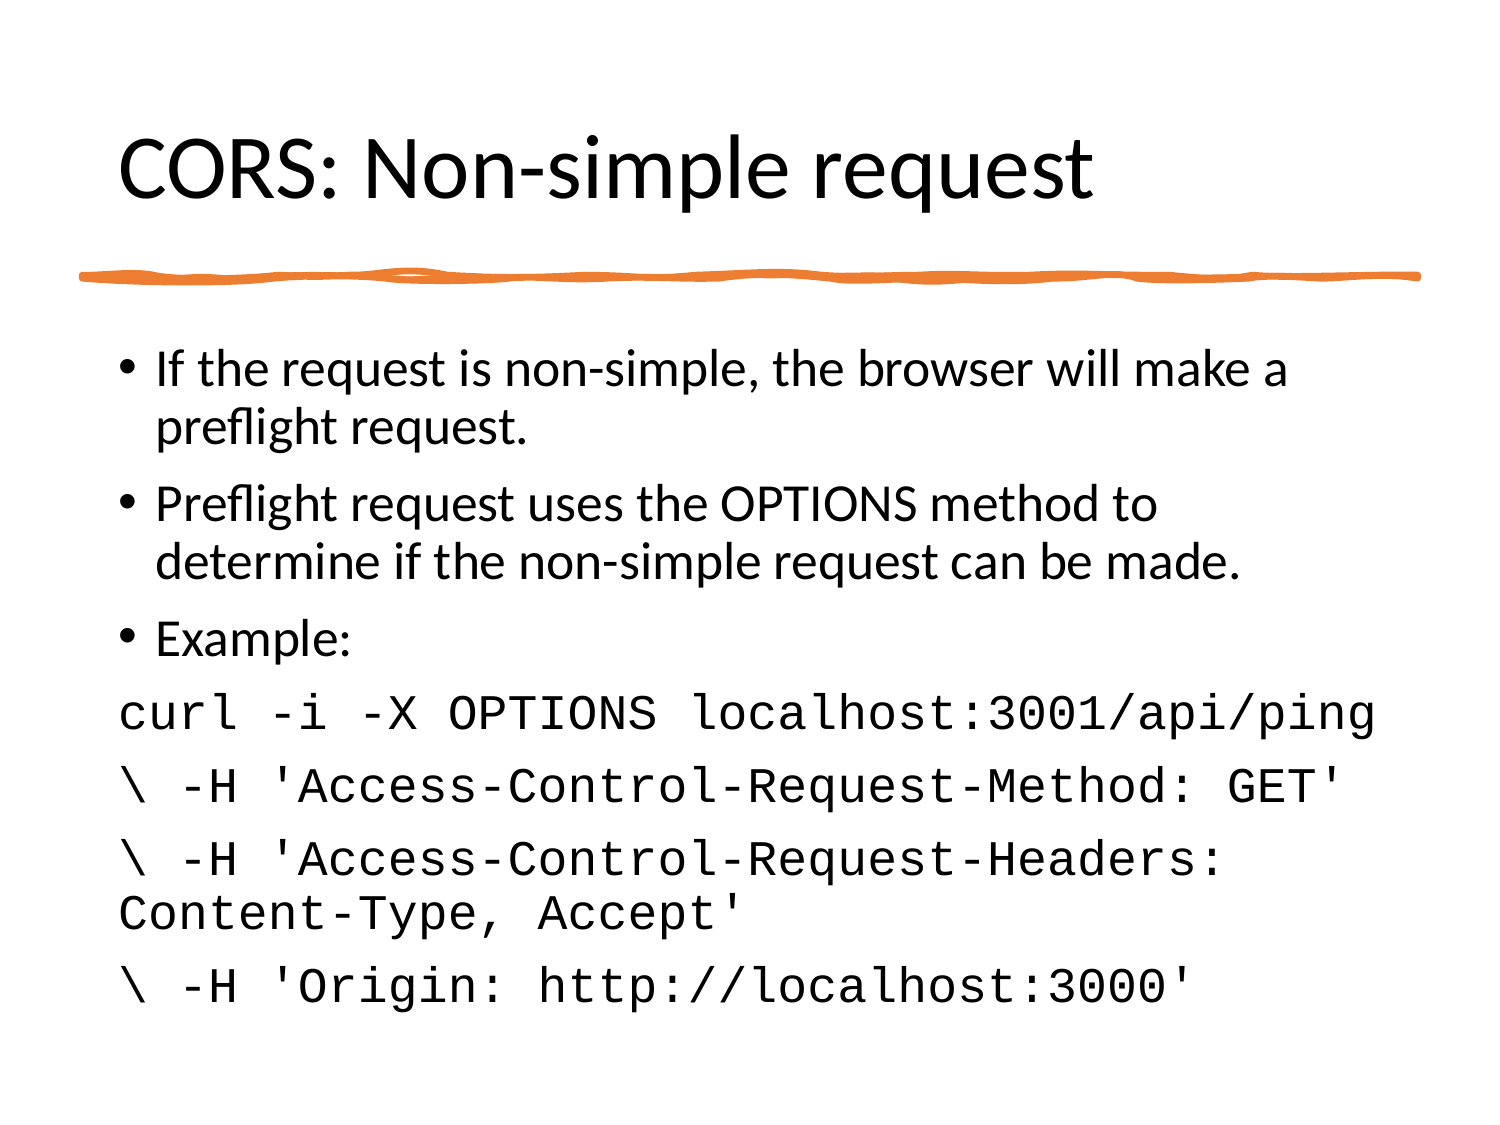

# CORS: Non-simple request
If the request is non-simple, the browser will make a preflight request.
Preflight request uses the OPTIONS method to determine if the non-simple request can be made.
Example:
curl -i -X OPTIONS localhost:3001/api/ping
\ -H 'Access-Control-Request-Method: GET'
\ -H 'Access-Control-Request-Headers: Content-Type, Accept'
\ -H 'Origin: http://localhost:3000'